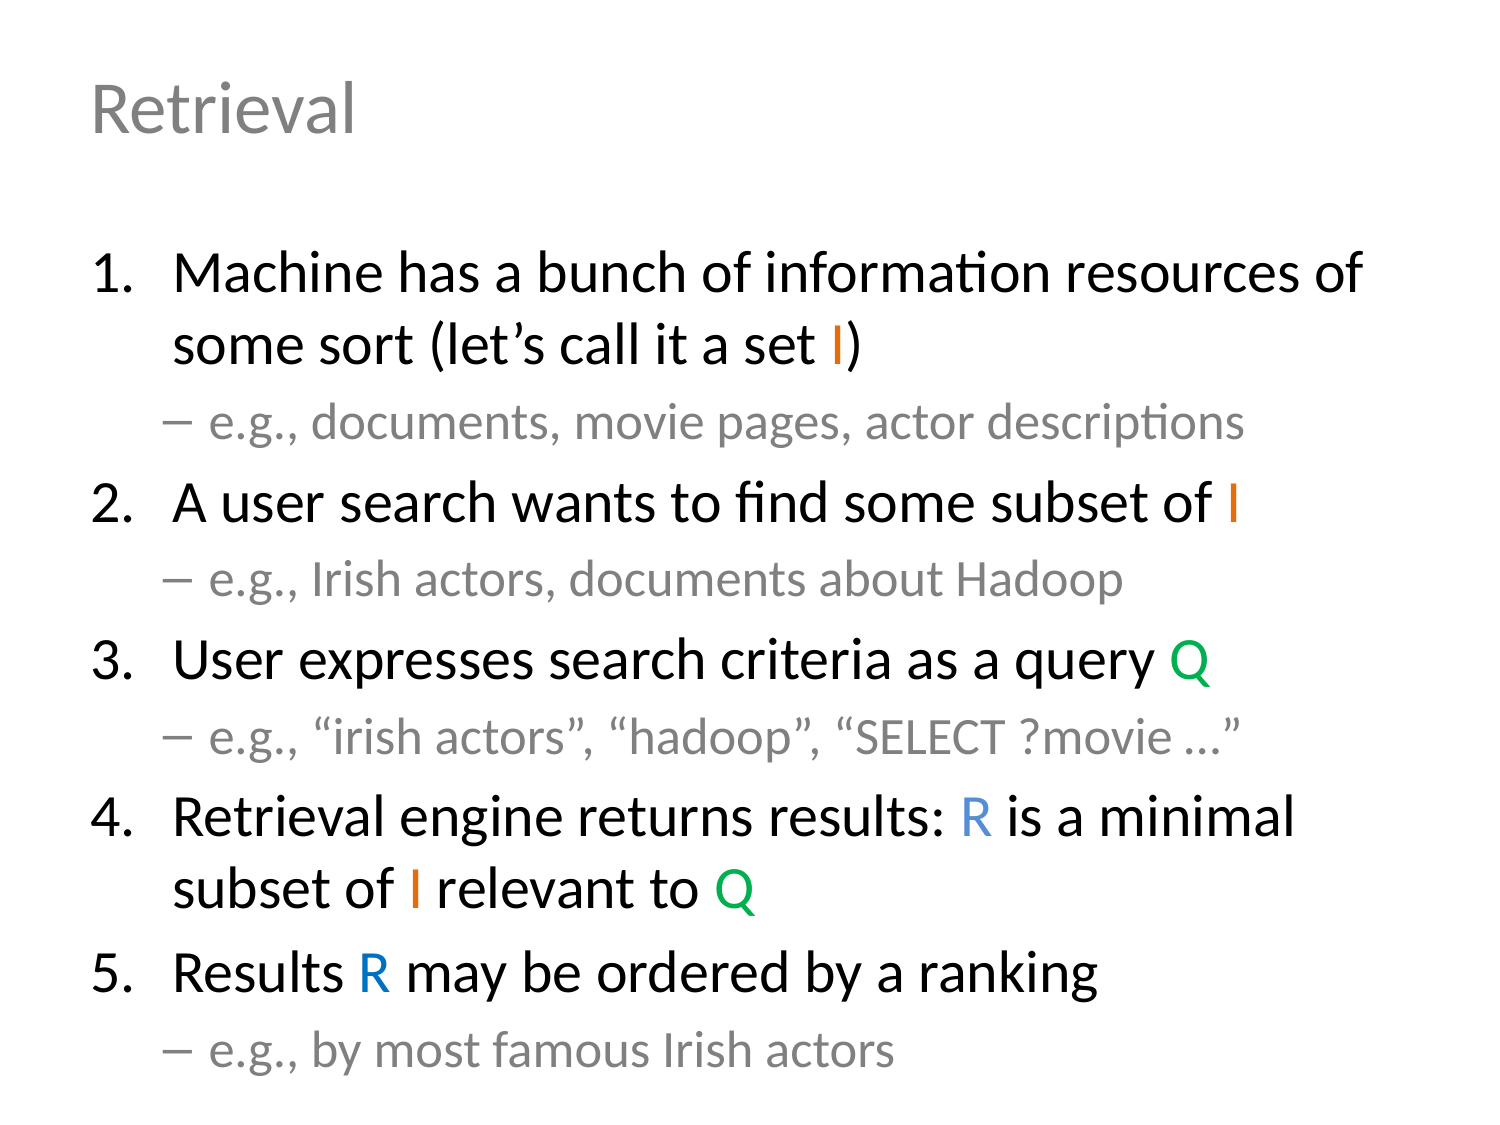

# Retrieval
Machine has a bunch of information resources of some sort (let’s call it a set I)
e.g., documents, movie pages, actor descriptions
A user search wants to find some subset of I
e.g., Irish actors, documents about Hadoop
User expresses search criteria as a query Q
e.g., “irish actors”, “hadoop”, “SELECT ?movie …”
Retrieval engine returns results: R is a minimal subset of I relevant to Q
Results R may be ordered by a ranking
e.g., by most famous Irish actors